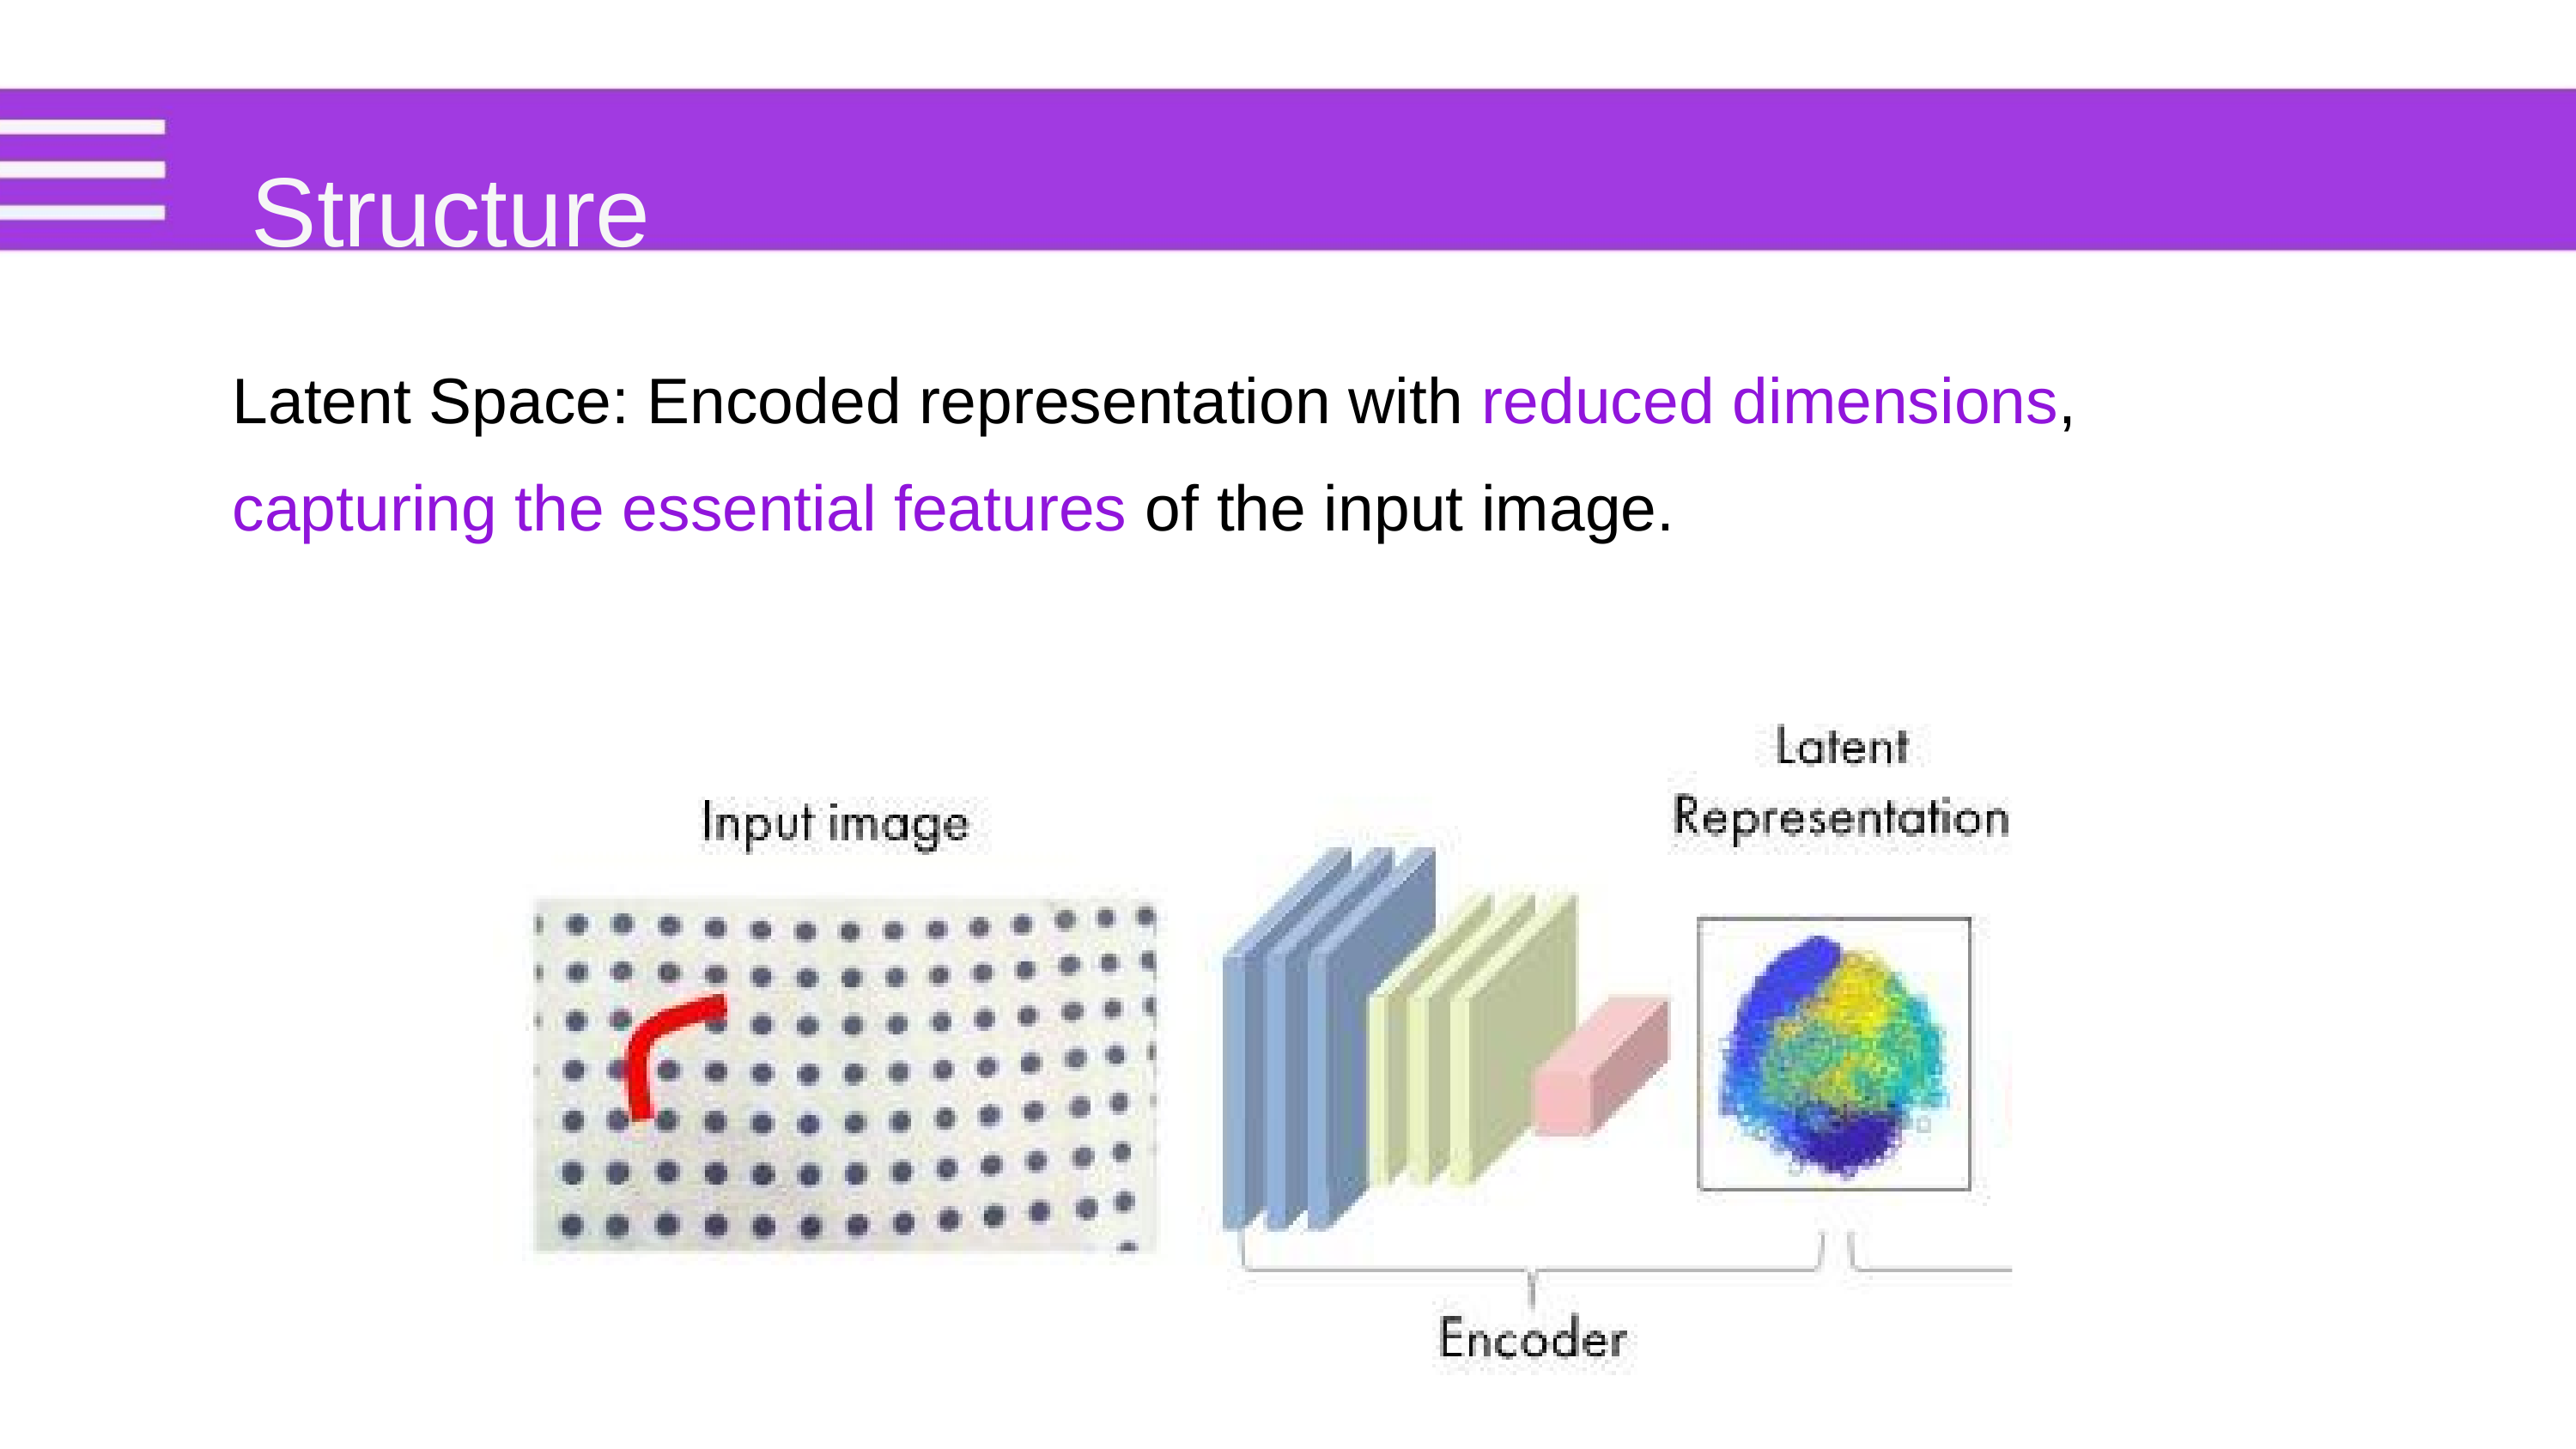

Structure
Latent Space: Encoded representation with reduced dimensions, capturing the essential features of the input image.